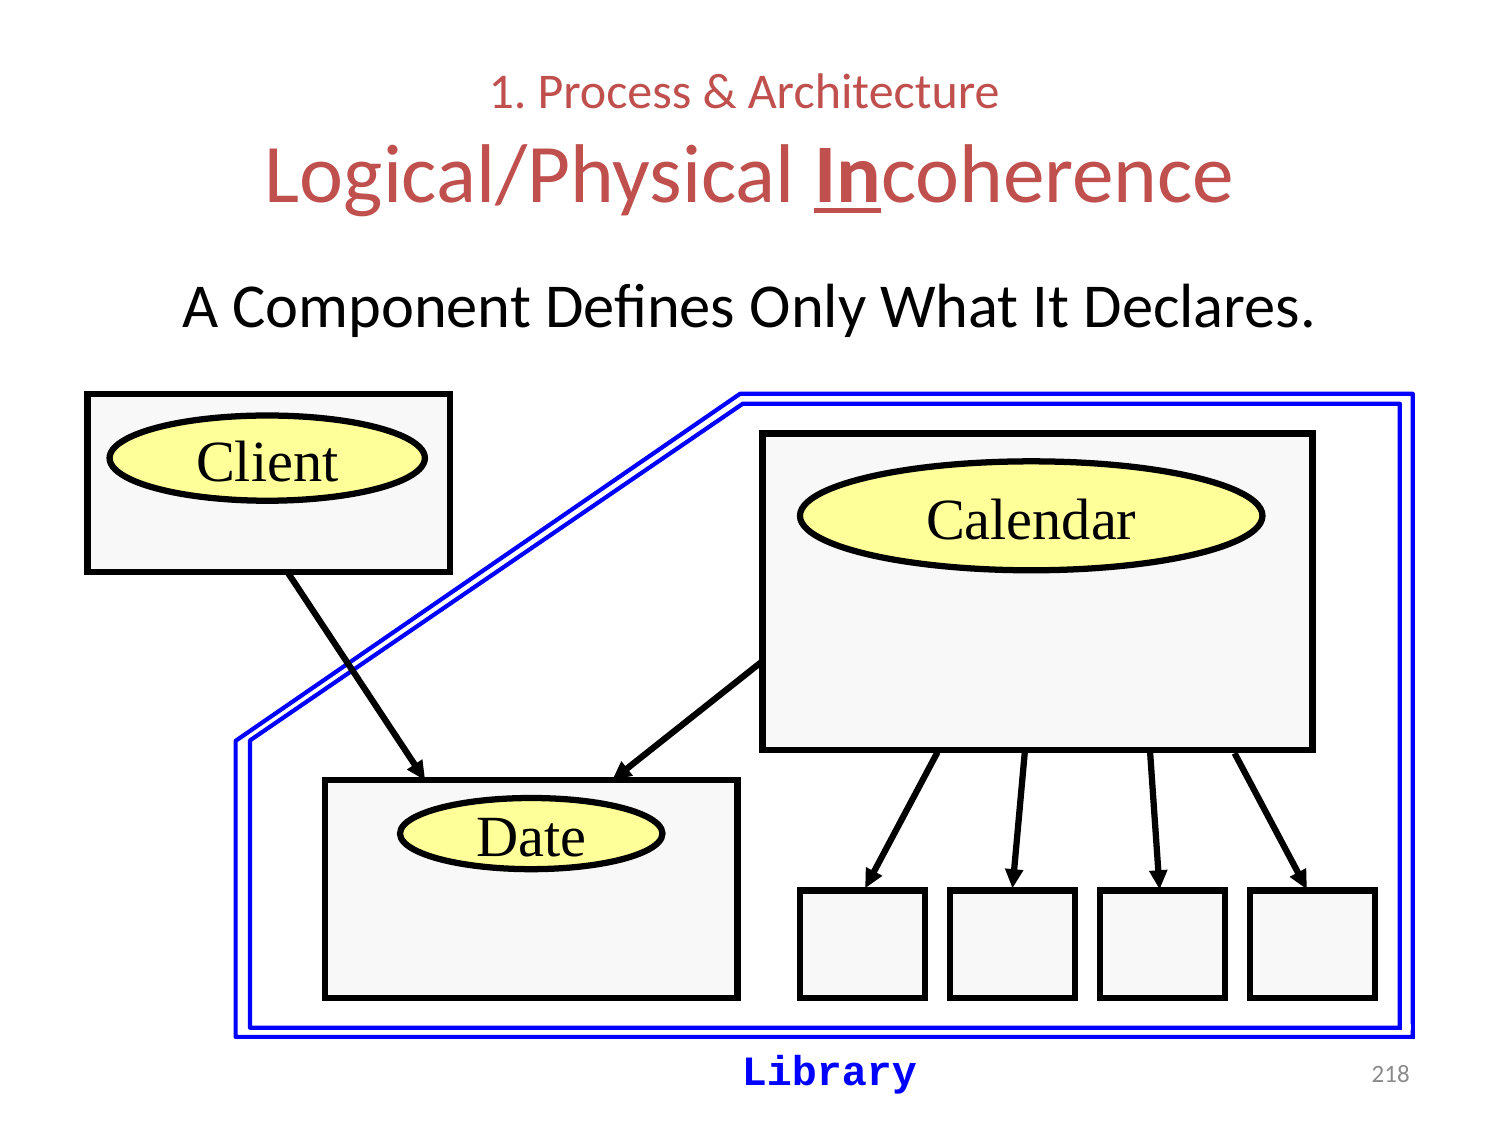

# 1. Process & Architecture Logical/Physical Incoherence
A Component Defines Only What It Declares.

Client

Calendar

Date

Library
218